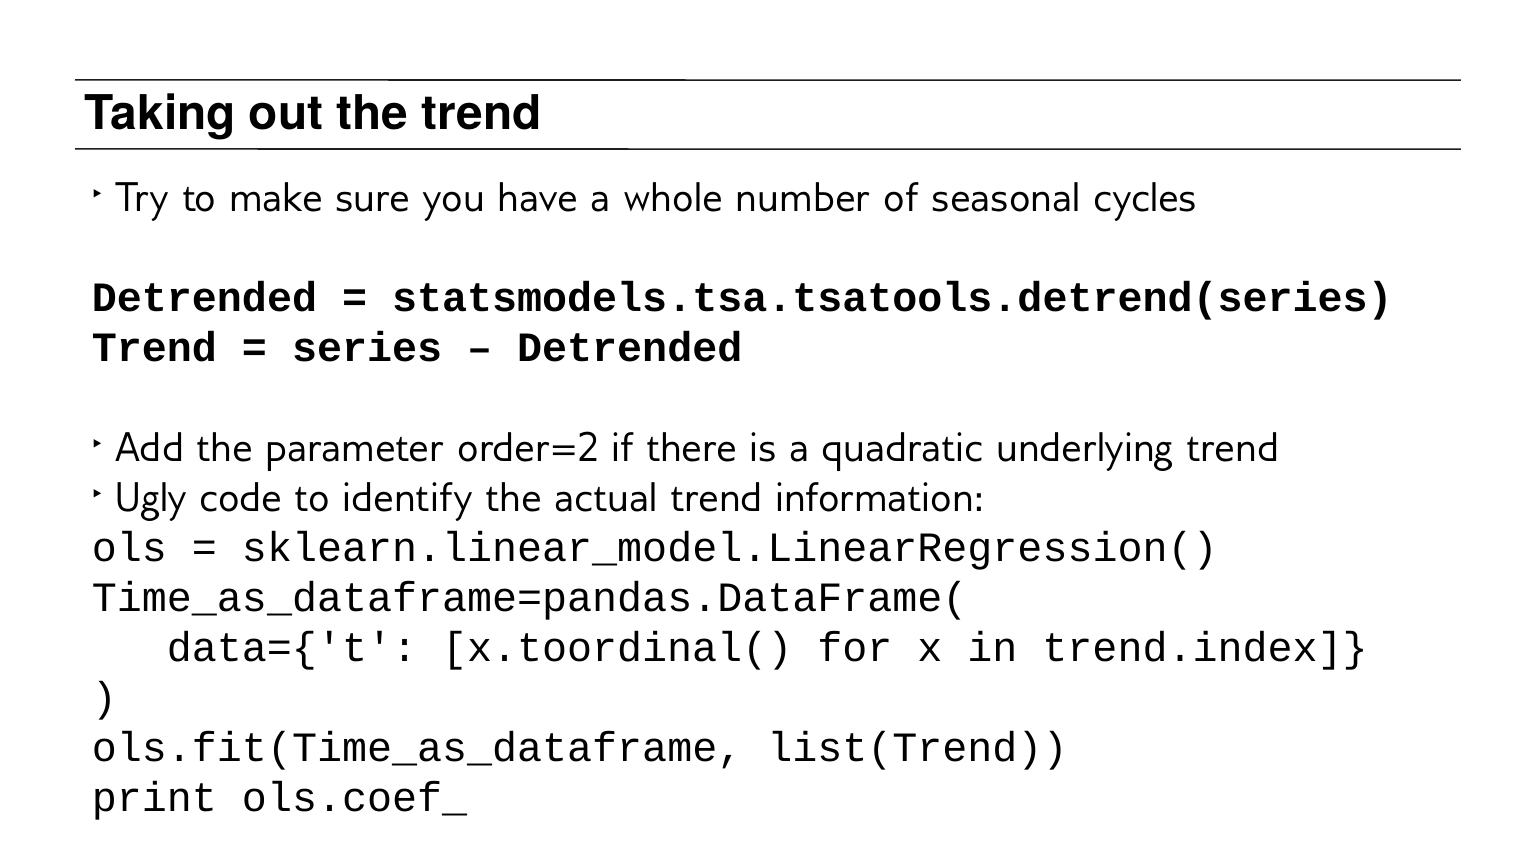

# Taking out the trend
Try to make sure you have a whole number of seasonal cycles

Detrended = statsmodels.tsa.tsatools.detrend(series)
Trend = series – Detrended

Add the parameter order=2 if there is a quadratic underlying trend
Ugly code to identify the actual trend information:
ols = sklearn.linear_model.LinearRegression()
Time_as_dataframe=pandas.DataFrame(
   data={'t': [x.toordinal() for x in trend.index]}
)
ols.fit(Time_as_dataframe, list(Trend))
print ols.coef_